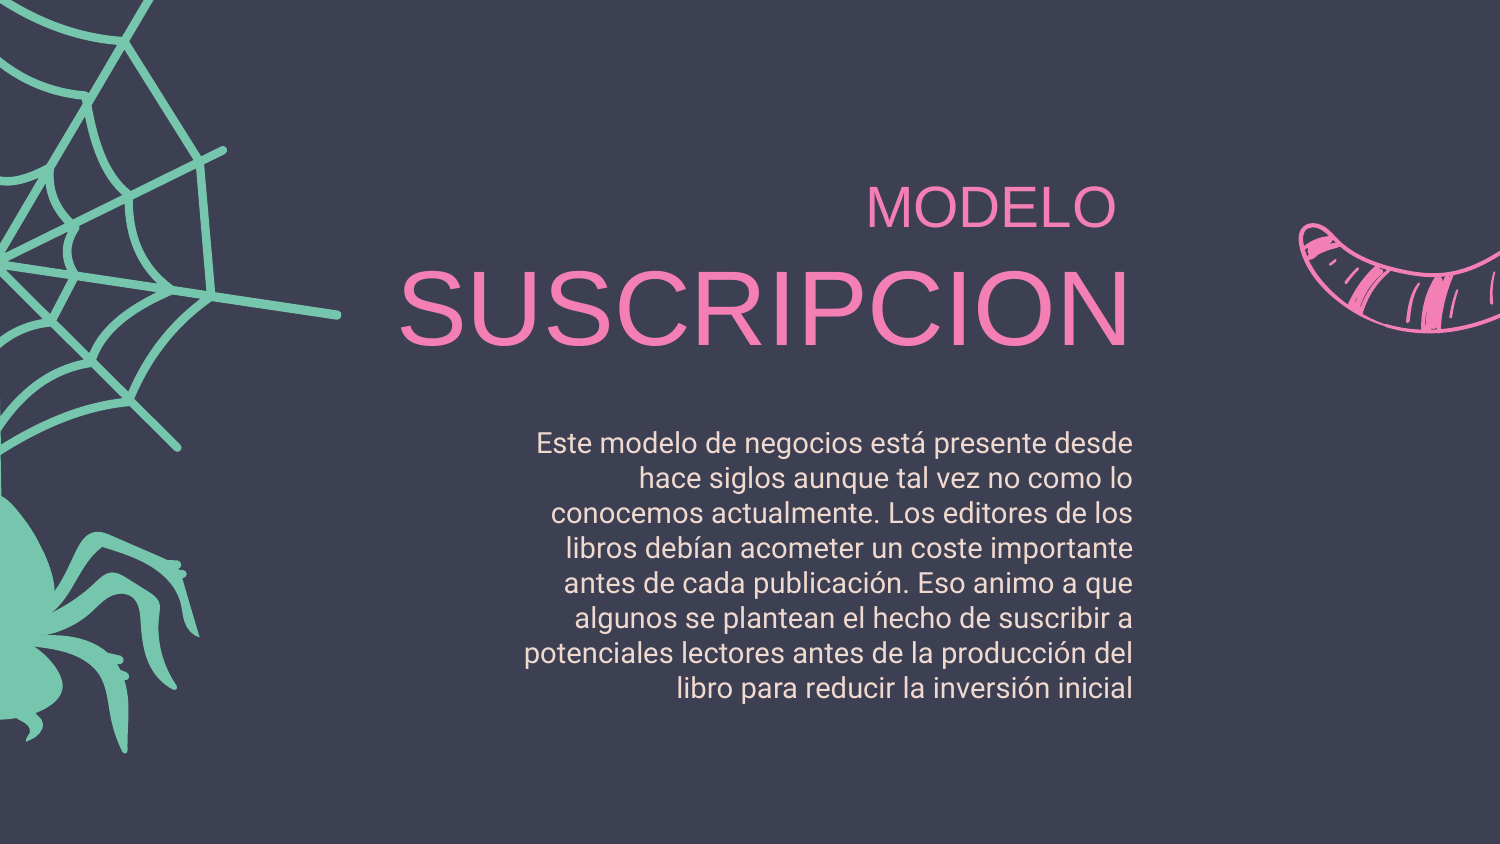

# MODELO
SUSCRIPCION
Este modelo de negocios está presente desde hace siglos aunque tal vez no como lo conocemos actualmente. Los editores de los libros debían acometer un coste importante antes de cada publicación. Eso animo a que algunos se plantean el hecho de suscribir a potenciales lectores antes de la producción del libro para reducir la inversión inicial